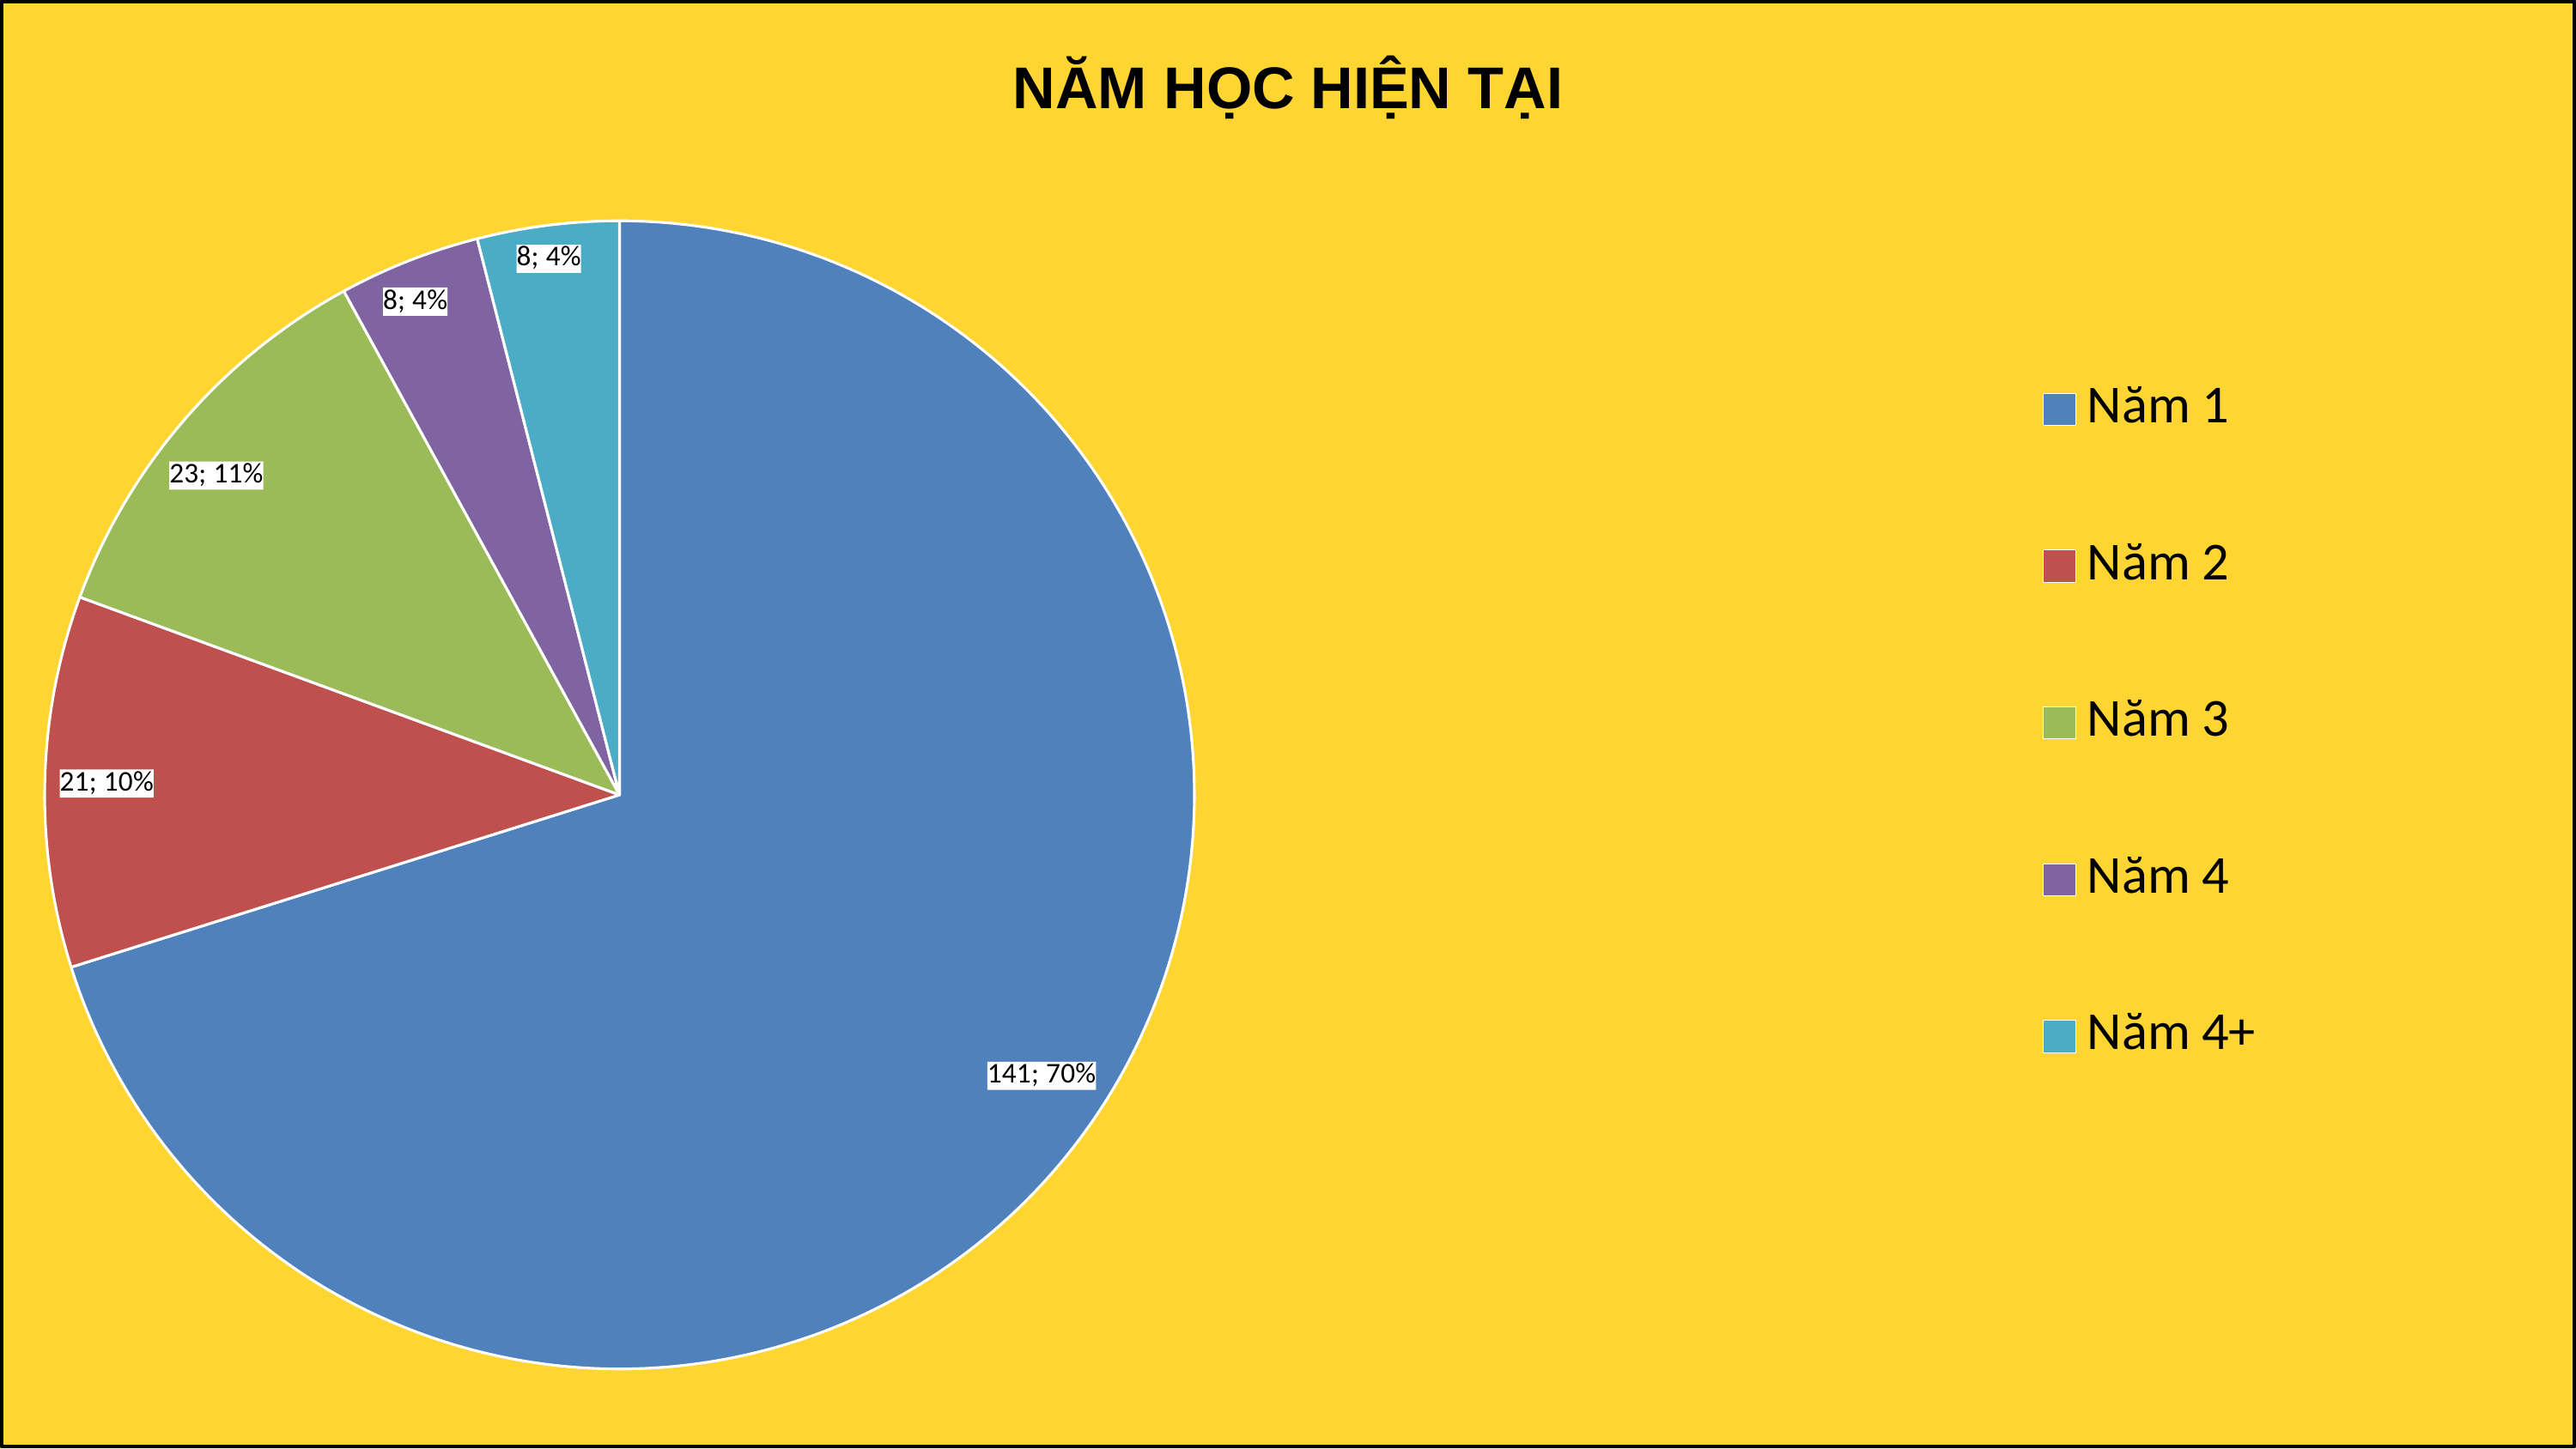

### Chart: NĂM HỌC HIỆN TẠI

| Category | Sales |
|---|---|
| Năm 1 | 141.0 |
| Năm 2 | 21.0 |
| Năm 3 | 23.0 |
| Năm 4 | 8.0 |
| Năm 4+ | 8.0 |